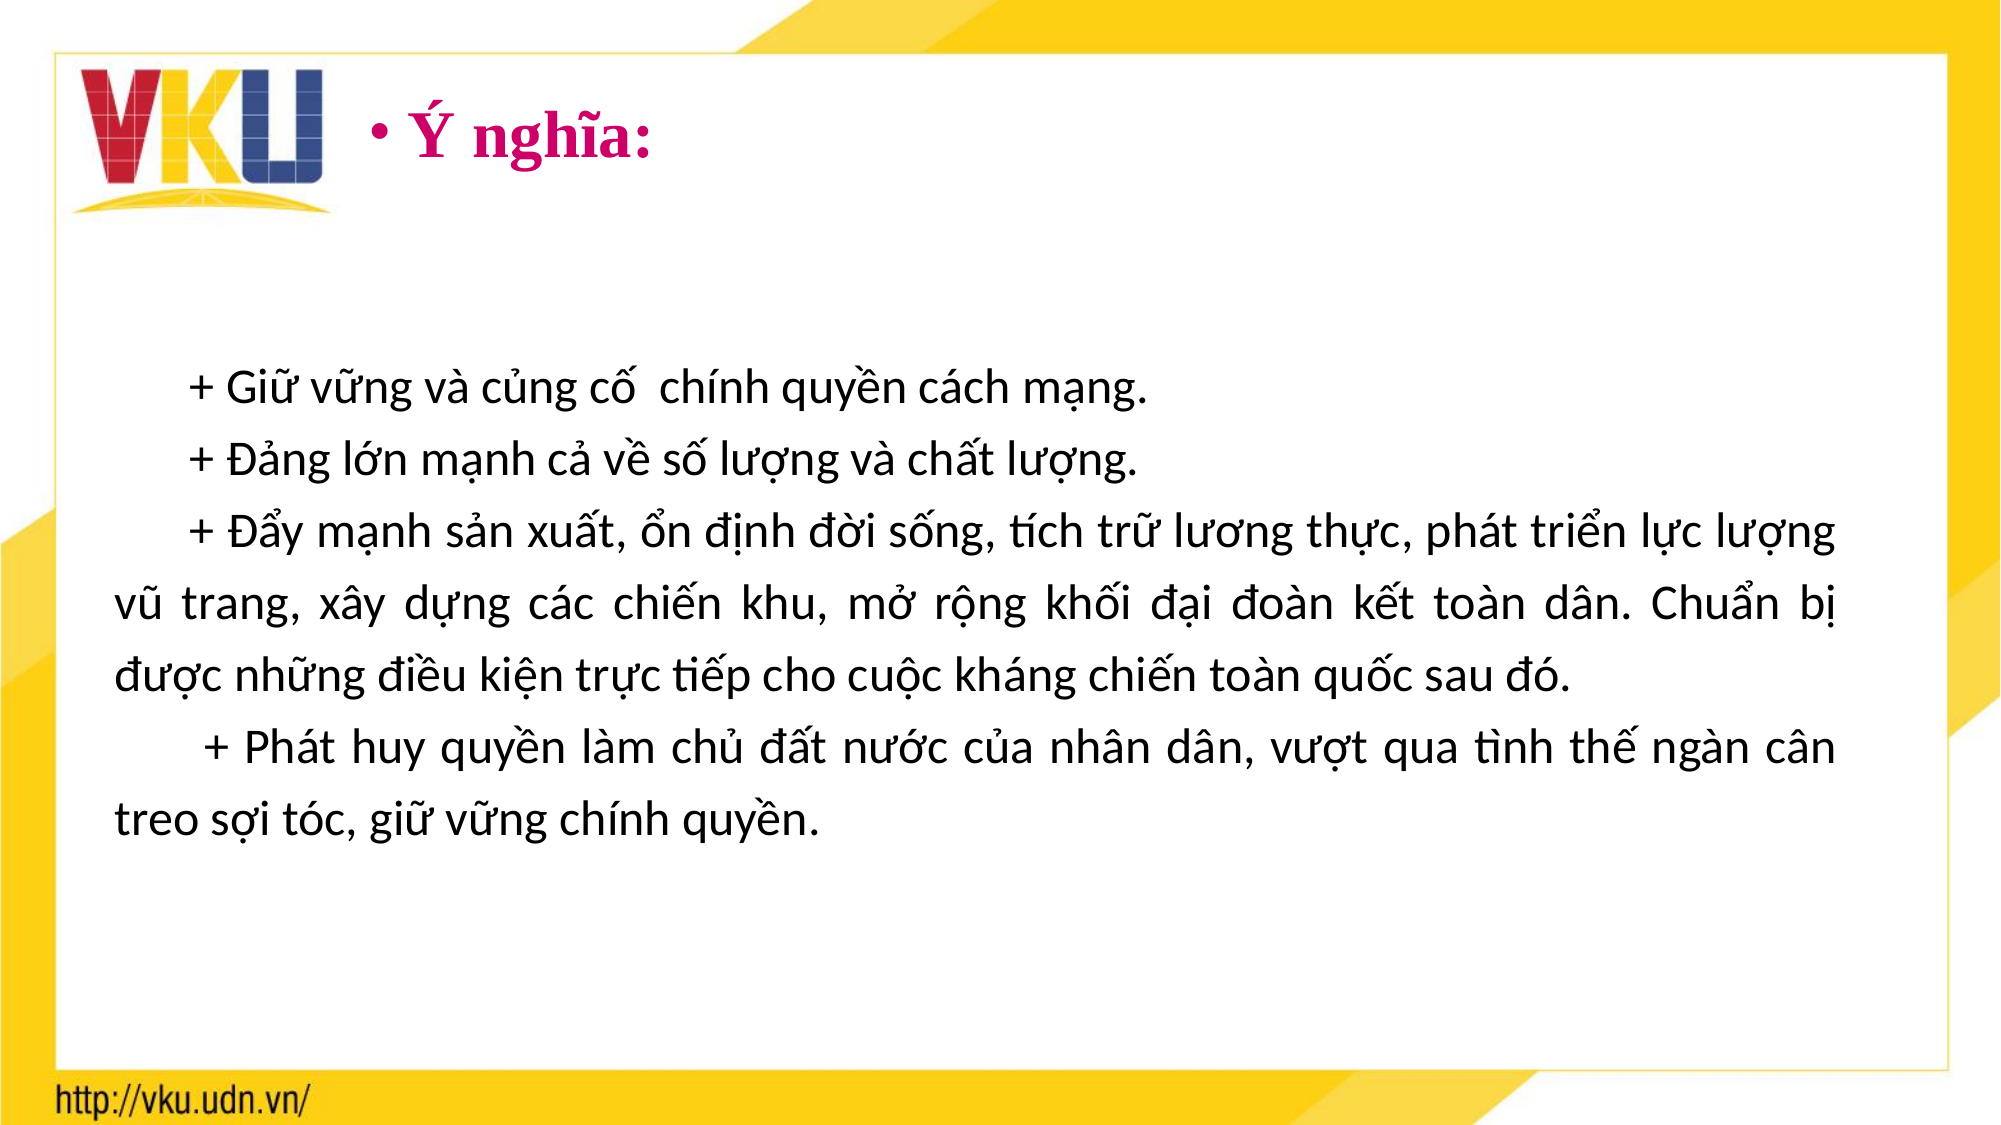

Ý nghĩa:
+ Giữ vững và củng cố  chính quyền cách mạng.
+ Đảng lớn mạnh cả về số lượng và chất lượng.
+ Đẩy mạnh sản xuất, ổn định đời sống, tích trữ lương thực, phát triển lực lượng vũ trang, xây dựng các chiến khu, mở rộng khối đại đoàn kết toàn dân. Chuẩn bị được những điều kiện trực tiếp cho cuộc kháng chiến toàn quốc sau đó.
 + Phát huy quyền làm chủ đất nước của nhân dân, vượt qua tình thế ngàn cân treo sợi tóc, giữ vững chính quyền.